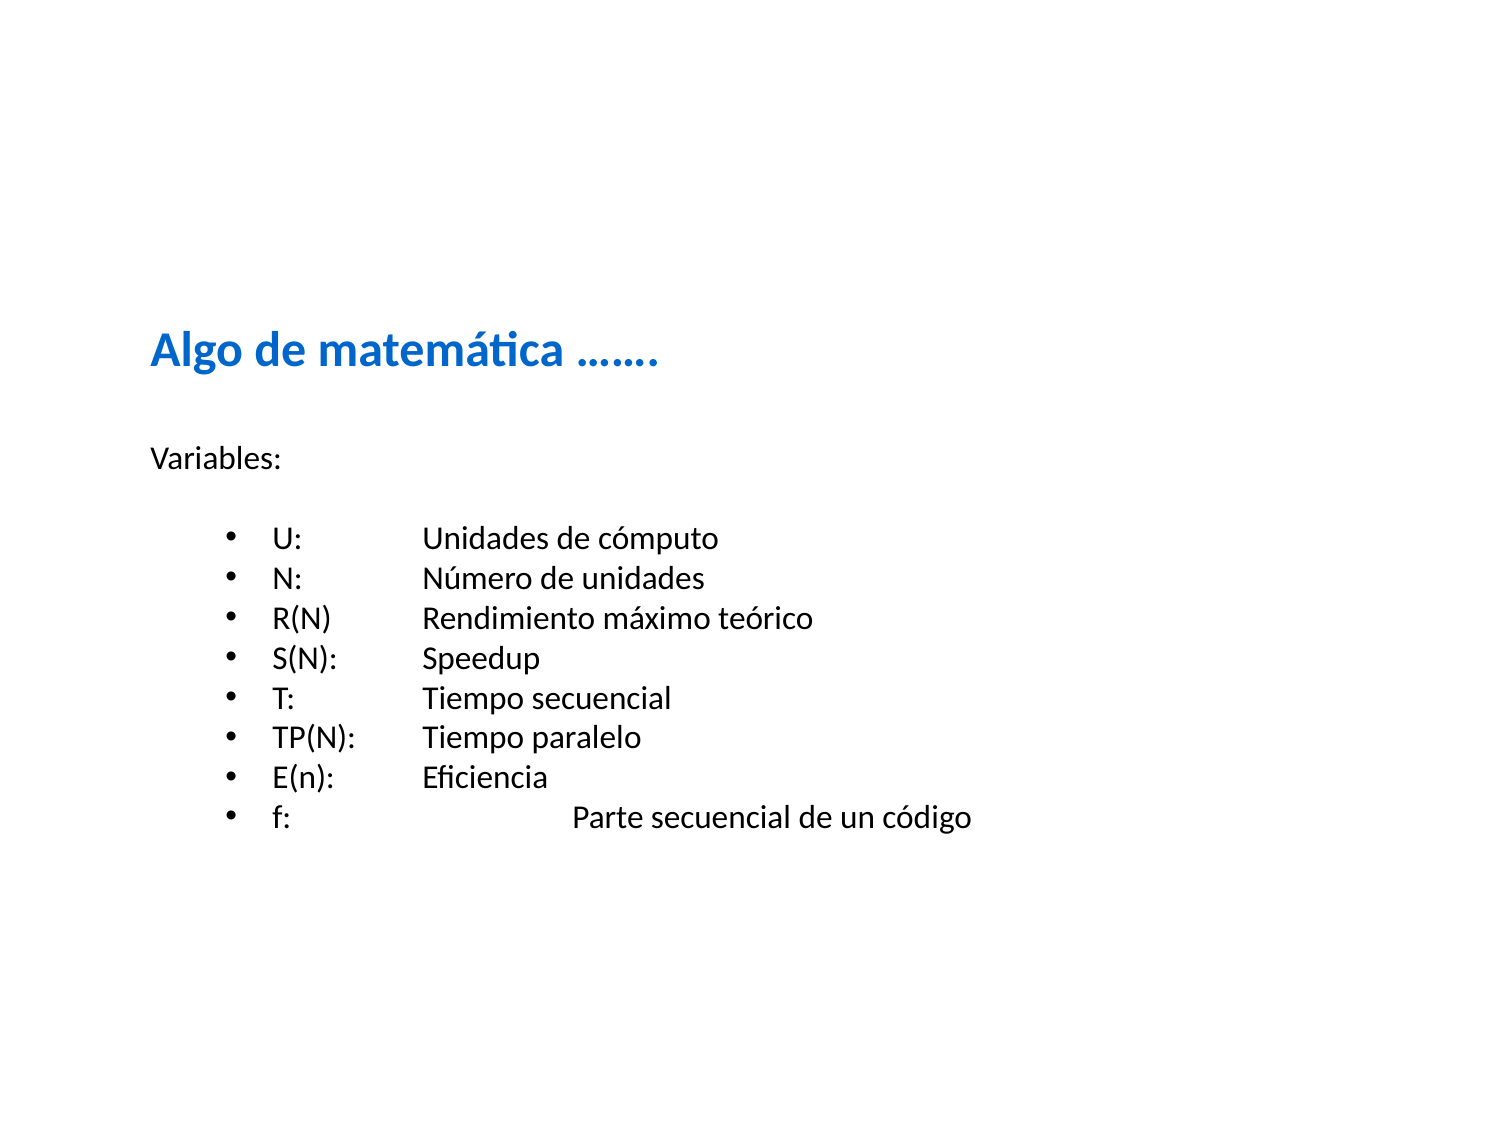

Algo de matemática …….

Variables:

U: 	Unidades de cómputo
N: 	Número de unidades
R(N)	Rendimiento máximo teórico
S(N): 	Speedup
T: 	Tiempo secuencial
TP(N): 	Tiempo paralelo
E(n): 	Eficiencia
f: 		Parte secuencial de un código